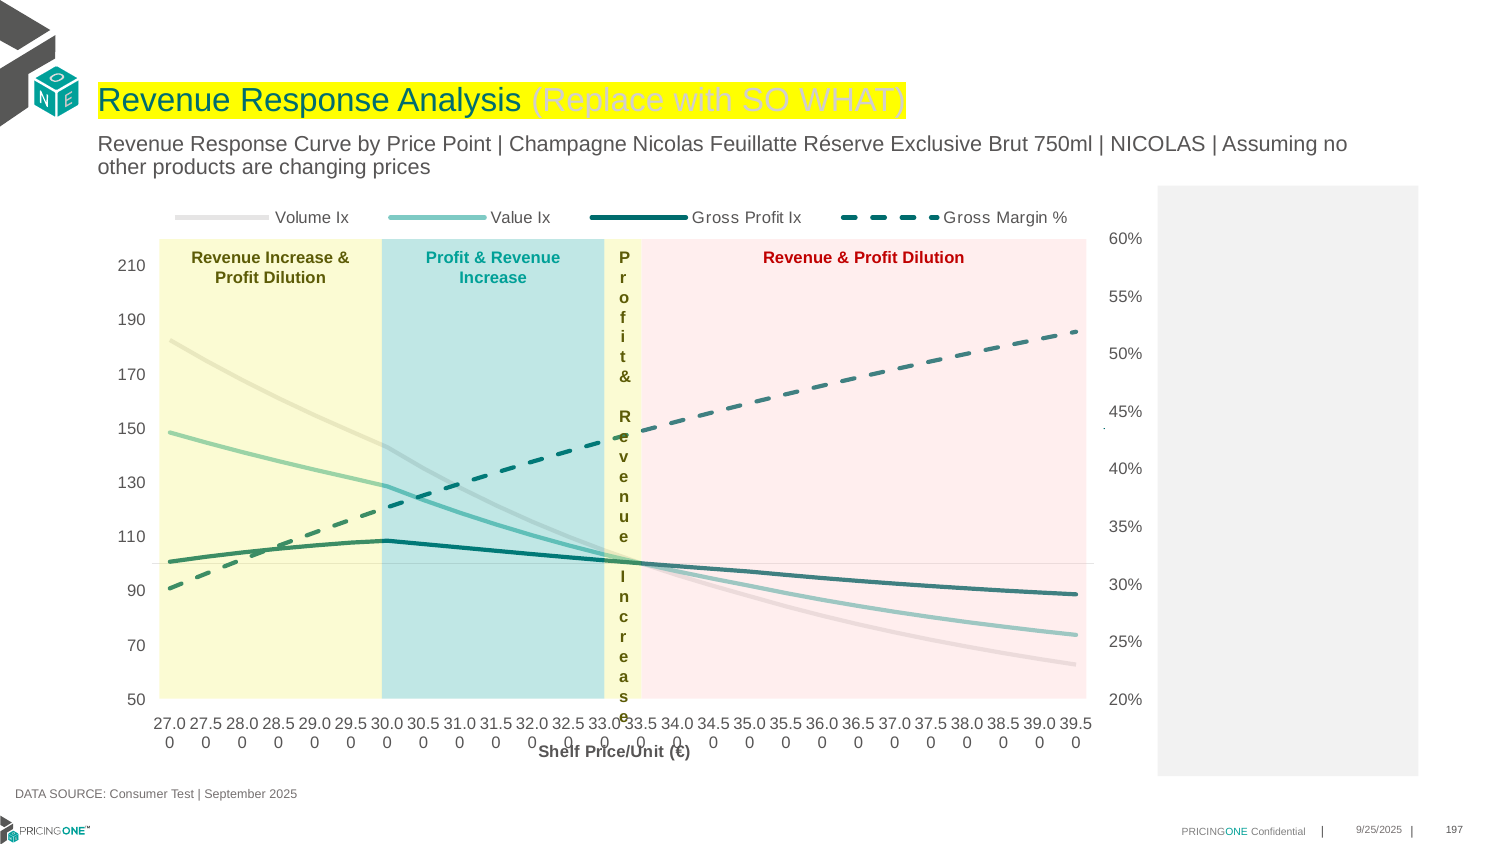

# Revenue Response Analysis (Replace with SO WHAT)

Revenue Response Curve by Price Point | Champagne Nicolas Feuillatte Réserve Exclusive Brut 750ml | NICOLAS | Assuming no other products are changing prices

### Chart:

| Category | Volume Ix | Value Ix | Gross Profit Ix | Gross Margin % |
|---|---|---|---|---|
| 27.00 | 182.43991909334727 | 148.30952481222116 | 100.5994067585259 | 0.29592160423001407 |
| 27.50 | 174.80235868203178 | 144.5938540021018 | 102.41984673567211 | 0.30872302960765025 |
| 28.00 | 167.64566948902393 | 141.0686779911484 | 104.0115350936582 | 0.3210672612217993 |
| 28.50 | 160.93285287626085 | 137.72226645922456 | 105.40002028318102 | 0.33297836190211844 |
| 29.00 | 154.62982735798826 | 134.5434157377138 | 106.60775512856351 | 0.34447873497277165 |
| 29.50 | 148.70530922862045 | 131.5215358412321 | 107.6545137173043 | 0.35558926488848747 |
| 30.00 | 142.857374699213 | 128.40109855499574 | 108.35048457423247 | 0.36632944380701266 |
| 30.50 | 135.07421906024726 | 123.34890244176589 | 107.10831703097861 | 0.37671748571181574 |
| 31.00 | 127.93143643893343 | 118.67014484692278 | 105.85889215669792 | 0.3867704294906574 |
| 31.50 | 121.3733886105497 | 114.33924928106525 | 104.6205430591272 | 0.3965042321971548 |
| 32.00 | 115.34799351273443 | 110.33100417769963 | 103.40711127668378 | 0.4059338535690743 |
| 32.50 | 109.80680924926831 | 106.62086662716676 | 102.22863854436139 | 0.4150733327449348 |
| 33.00 | 104.70478338677125 | 103.18495109355707 | 101.09175279445151 | 0.423935858006375 |
| 33.50 | 100.0 | 100.0 | 100.0 | 0.4325338302749367 |
| 34.00 | 95.65356999315975 | 97.0434817965075 | 98.954271866285 | 0.4408789210061877 |
| 34.50 | 91.62965879912926 | 94.2938236471029 | 97.9533576731752 | 0.4489821250495762 |
| 35.00 | 87.86577886184035 | 91.69939995393233 | 96.96168843093282 | 0.4568538089774393 |
| 35.50 | 84.12228734676931 | 89.01640797487573 | 95.733462609205 | 0.4645037553298699 |
| 36.00 | 80.66578759776878 | 86.53368357898921 | 94.58339235837079 | 0.4719412031725105 |
| 36.50 | 77.47278041681457 | 84.23790492609167 | 93.51282271463688 | 0.4791748853208324 |
| 37.00 | 74.51998135828639 | 82.114677271529 | 92.52012180787948 | 0.4862130625462264 |
| 37.50 | 71.78502027355191 | 80.14932022535439 | 91.60161057090833 | 0.4930635550456101 |
| 38.00 | 69.24691254246534 | 78.32745844192722 | 90.75233806480153 | 0.4997337714265889 |
| 38.50 | 66.88631448421388 | 76.63540725483189 | 89.96666407495829 | 0.5062307354340359 |
| 39.00 | 64.68561523470125 | 75.06039210663837 | 89.2386689809622 | 0.5125611106207791 |
| 39.50 | 62.628924315548815 | 73.59065464914778 | 88.56243514822532 | 0.5187312231445667 |
Revenue Increase & Profit Dilution
Profit & Revenue Increase
Profit & Revenue Increase
Revenue & Profit Dilution

DATA SOURCE: Consumer Test | September 2025

9/25/2025
197